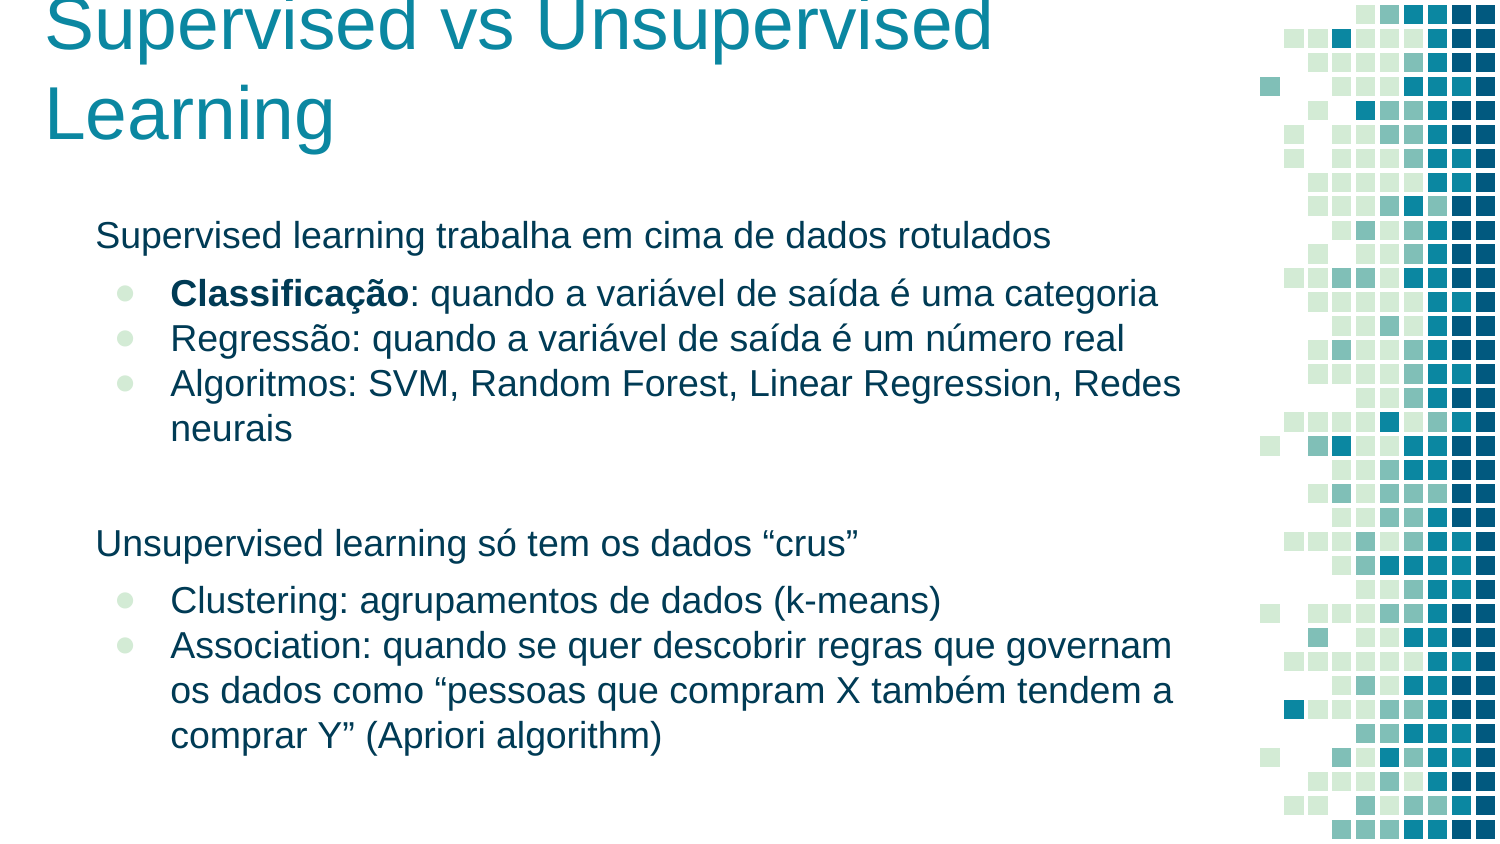

Supervised vs Unsupervised Learning
Supervised learning trabalha em cima de dados rotulados
Classificação: quando a variável de saída é uma categoria
Regressão: quando a variável de saída é um número real
Algoritmos: SVM, Random Forest, Linear Regression, Redes neurais

Unsupervised learning só tem os dados “crus”
Clustering: agrupamentos de dados (k-means)
Association: quando se quer descobrir regras que governam os dados como “pessoas que compram X também tendem a comprar Y” (Apriori algorithm)